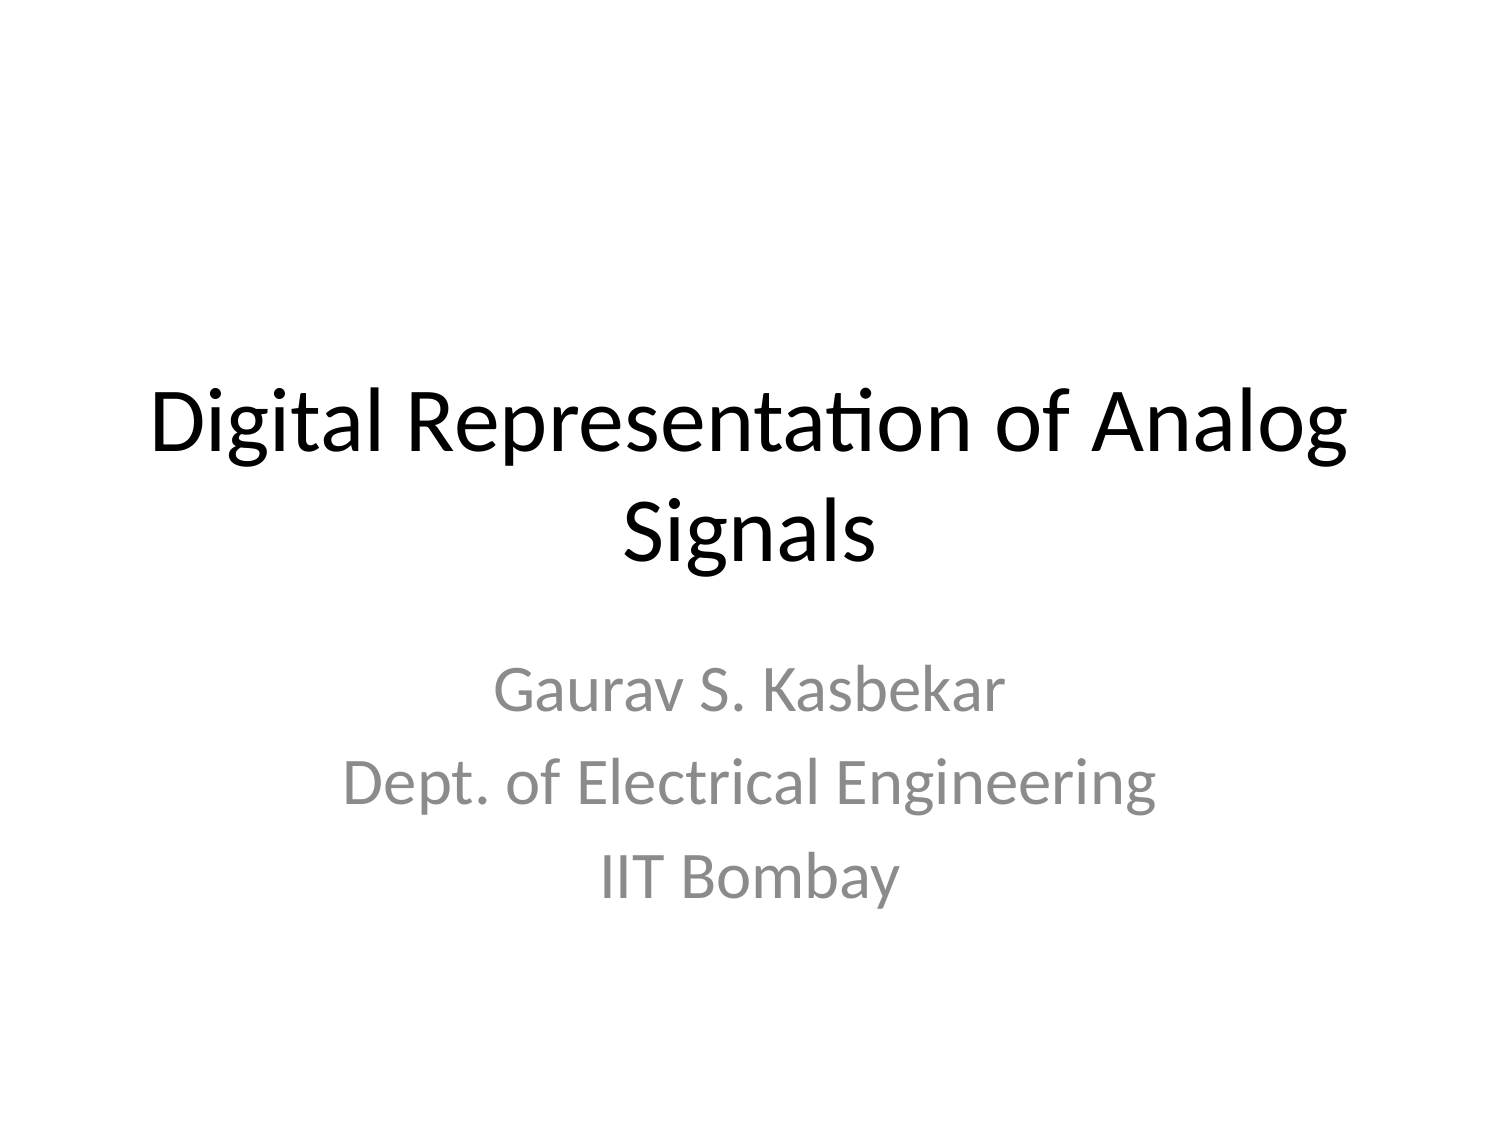

# Digital Representation of Analog Signals
Gaurav S. Kasbekar
Dept. of Electrical Engineering
IIT Bombay